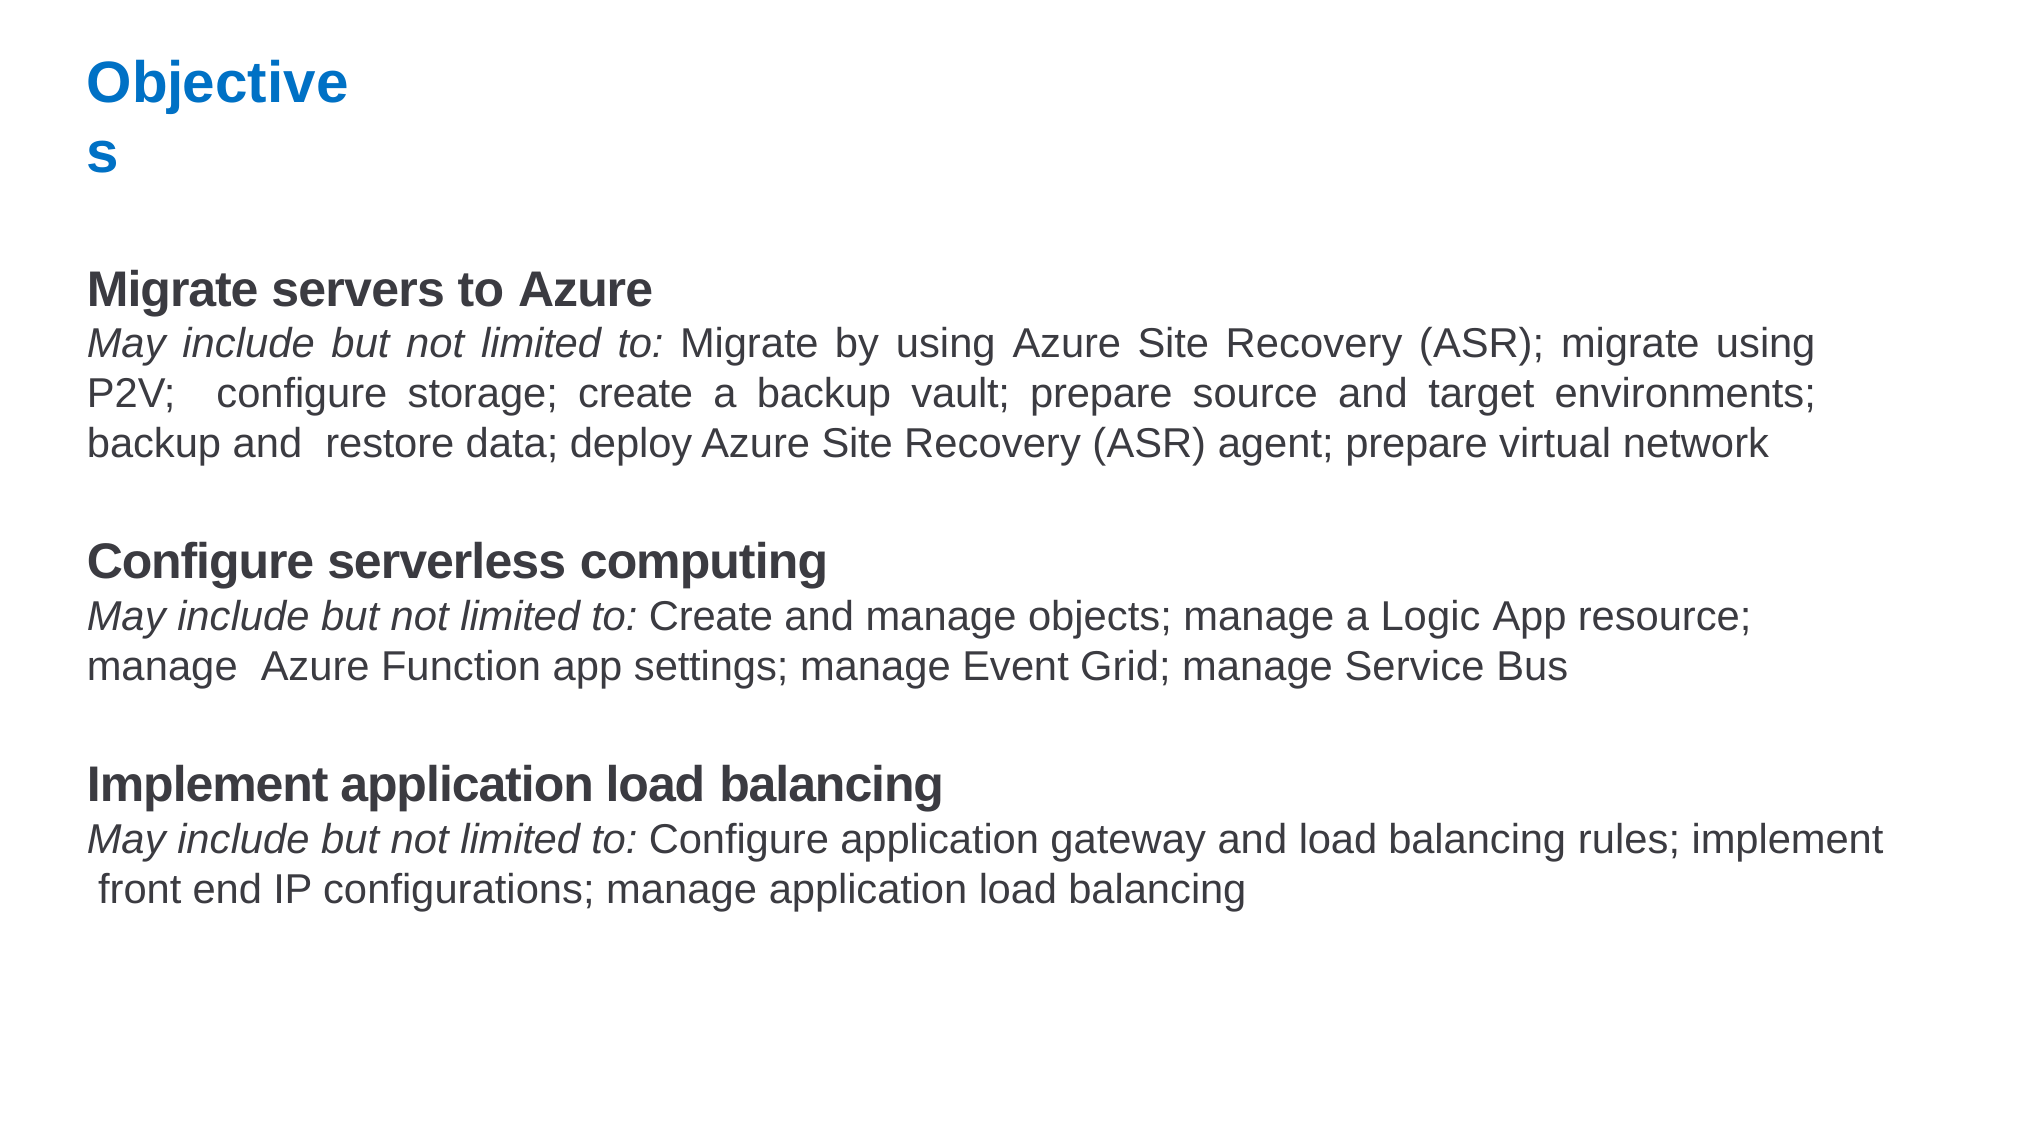

# Objectives
Migrate servers to Azure
May include but not limited to: Migrate by using Azure Site Recovery (ASR); migrate using P2V;  configure storage; create a backup vault; prepare source and target environments; backup and  restore data; deploy Azure Site Recovery (ASR) agent; prepare virtual network

Configure serverless computing
May include but not limited to: Create and manage objects; manage a Logic App resource; manage  Azure Function app settings; manage Event Grid; manage Service Bus

Implement application load balancing
May include but not limited to: Configure application gateway and load balancing rules; implement  front end IP configurations; manage application load balancing